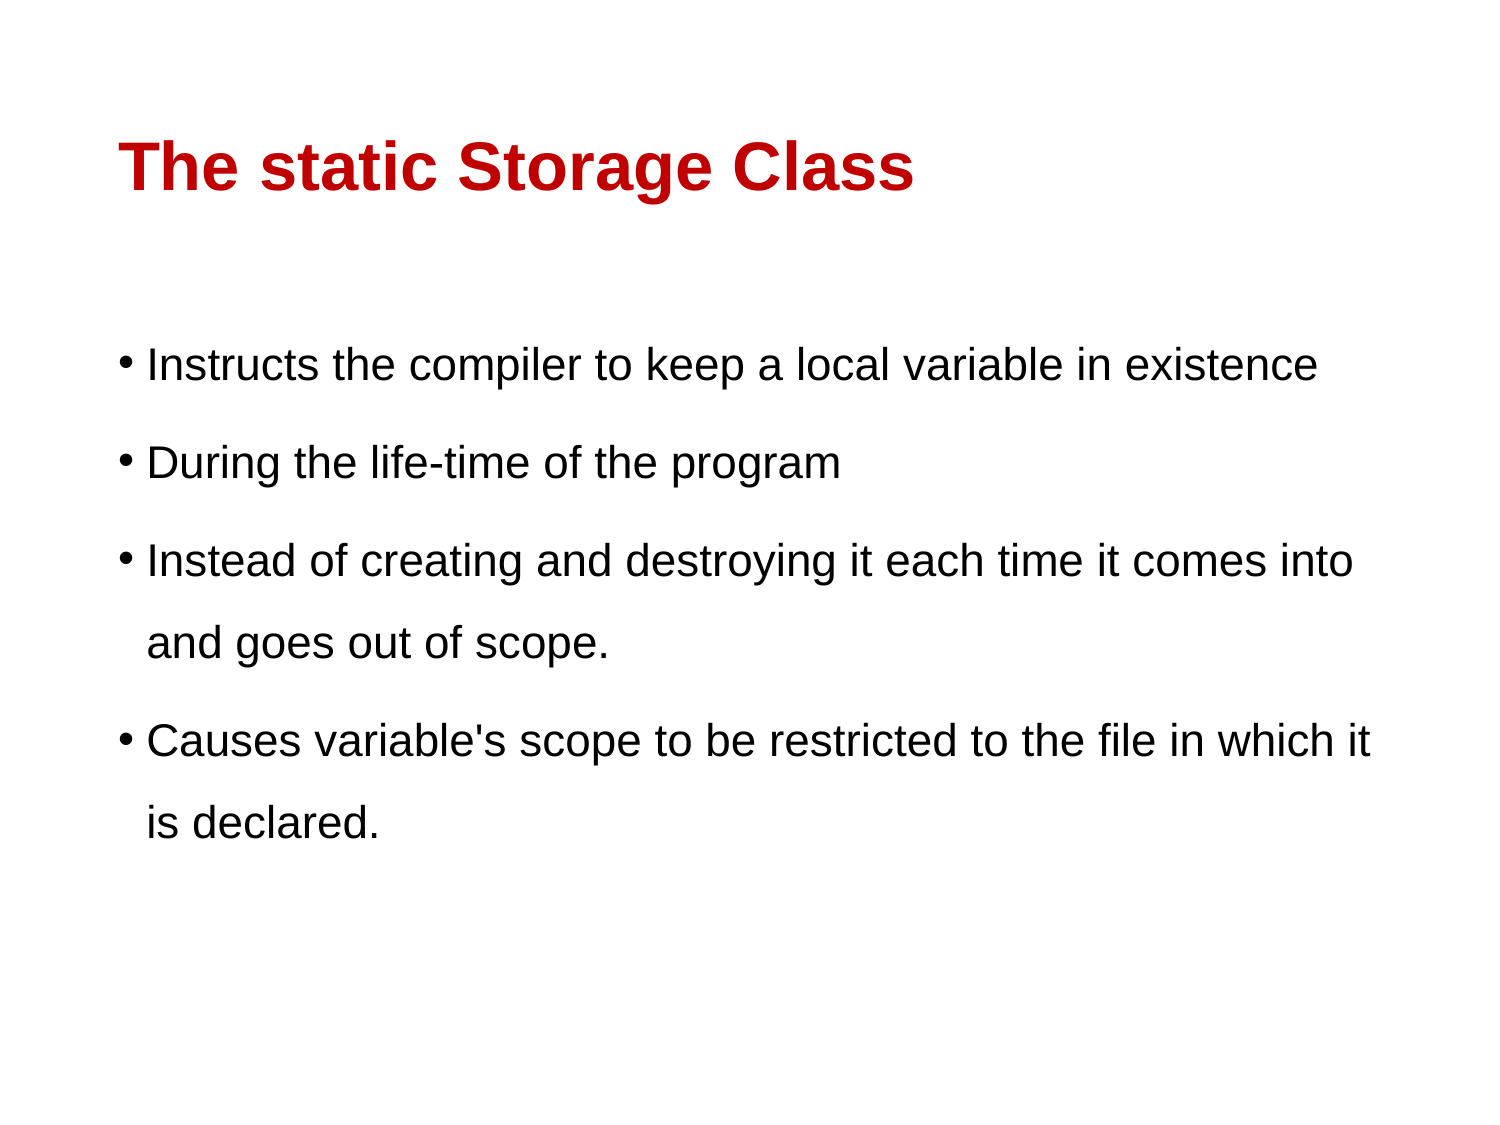

# The static Storage Class
Instructs the compiler to keep a local variable in existence
During the life-time of the program
Instead of creating and destroying it each time it comes into and goes out of scope.
Causes variable's scope to be restricted to the file in which it is declared.